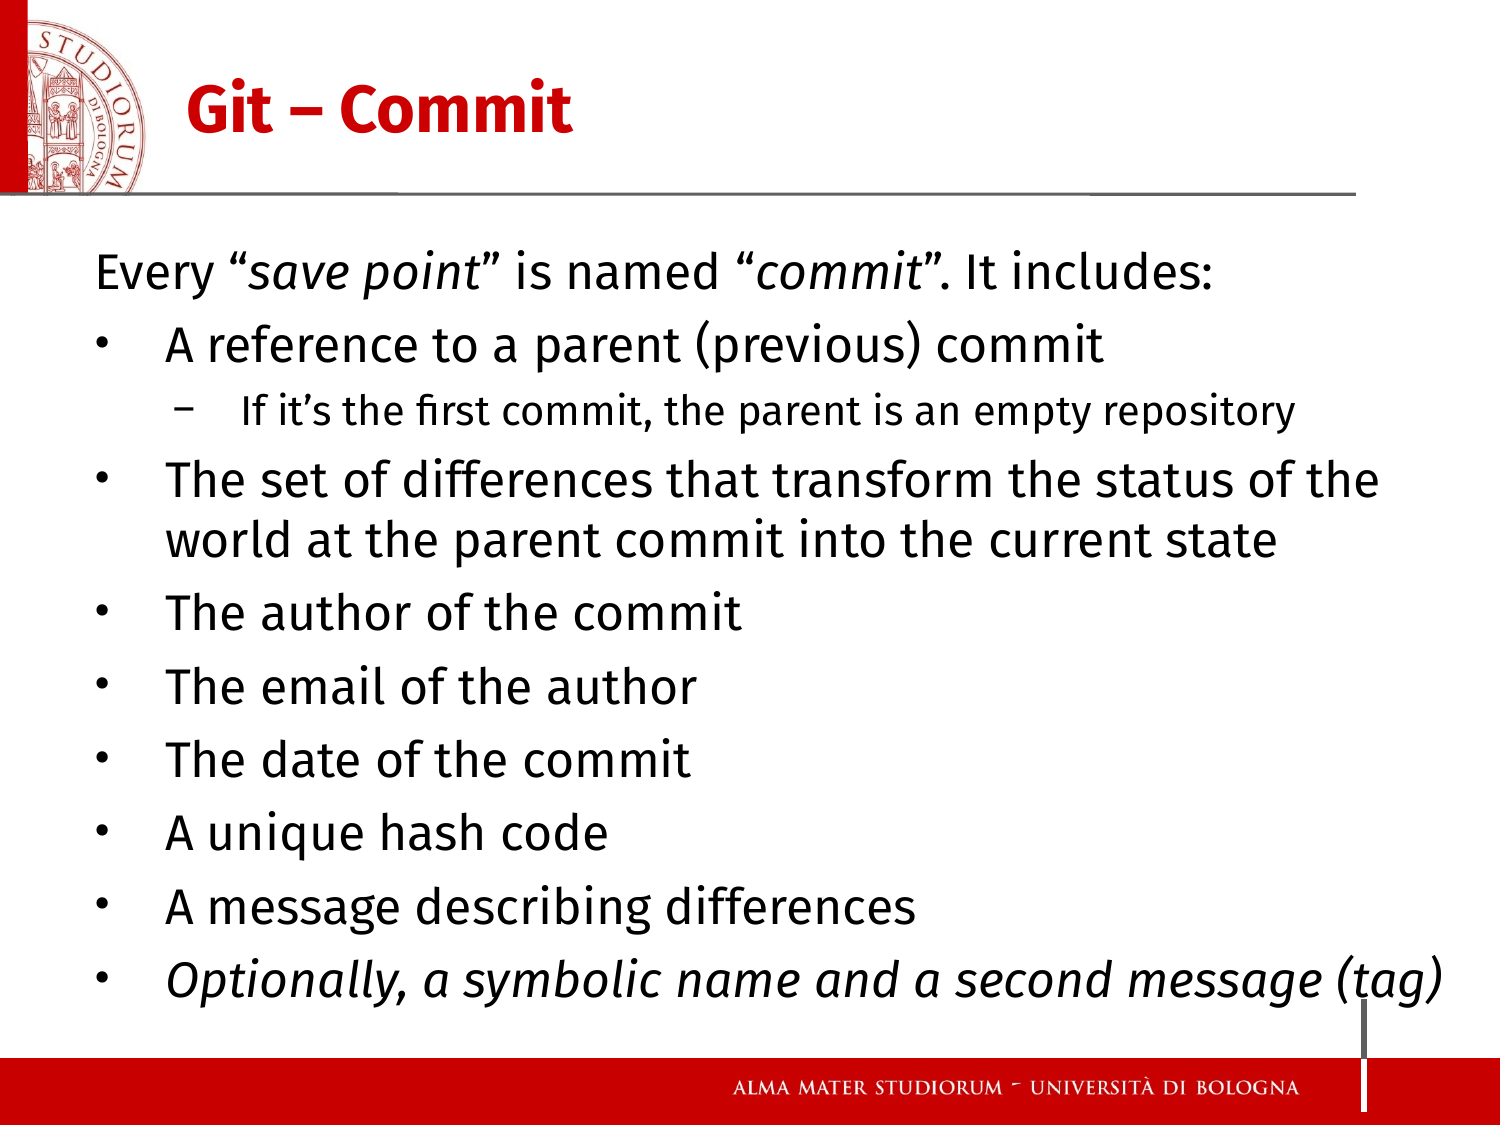

# Git – Commit
Every “save point” is named “commit”. It includes:
A reference to a parent (previous) commit
If it’s the first commit, the parent is an empty repository
The set of differences that transform the status of the world at the parent commit into the current state
The author of the commit
The email of the author
The date of the commit
A unique hash code
A message describing differences
Optionally, a symbolic name and a second message (tag)